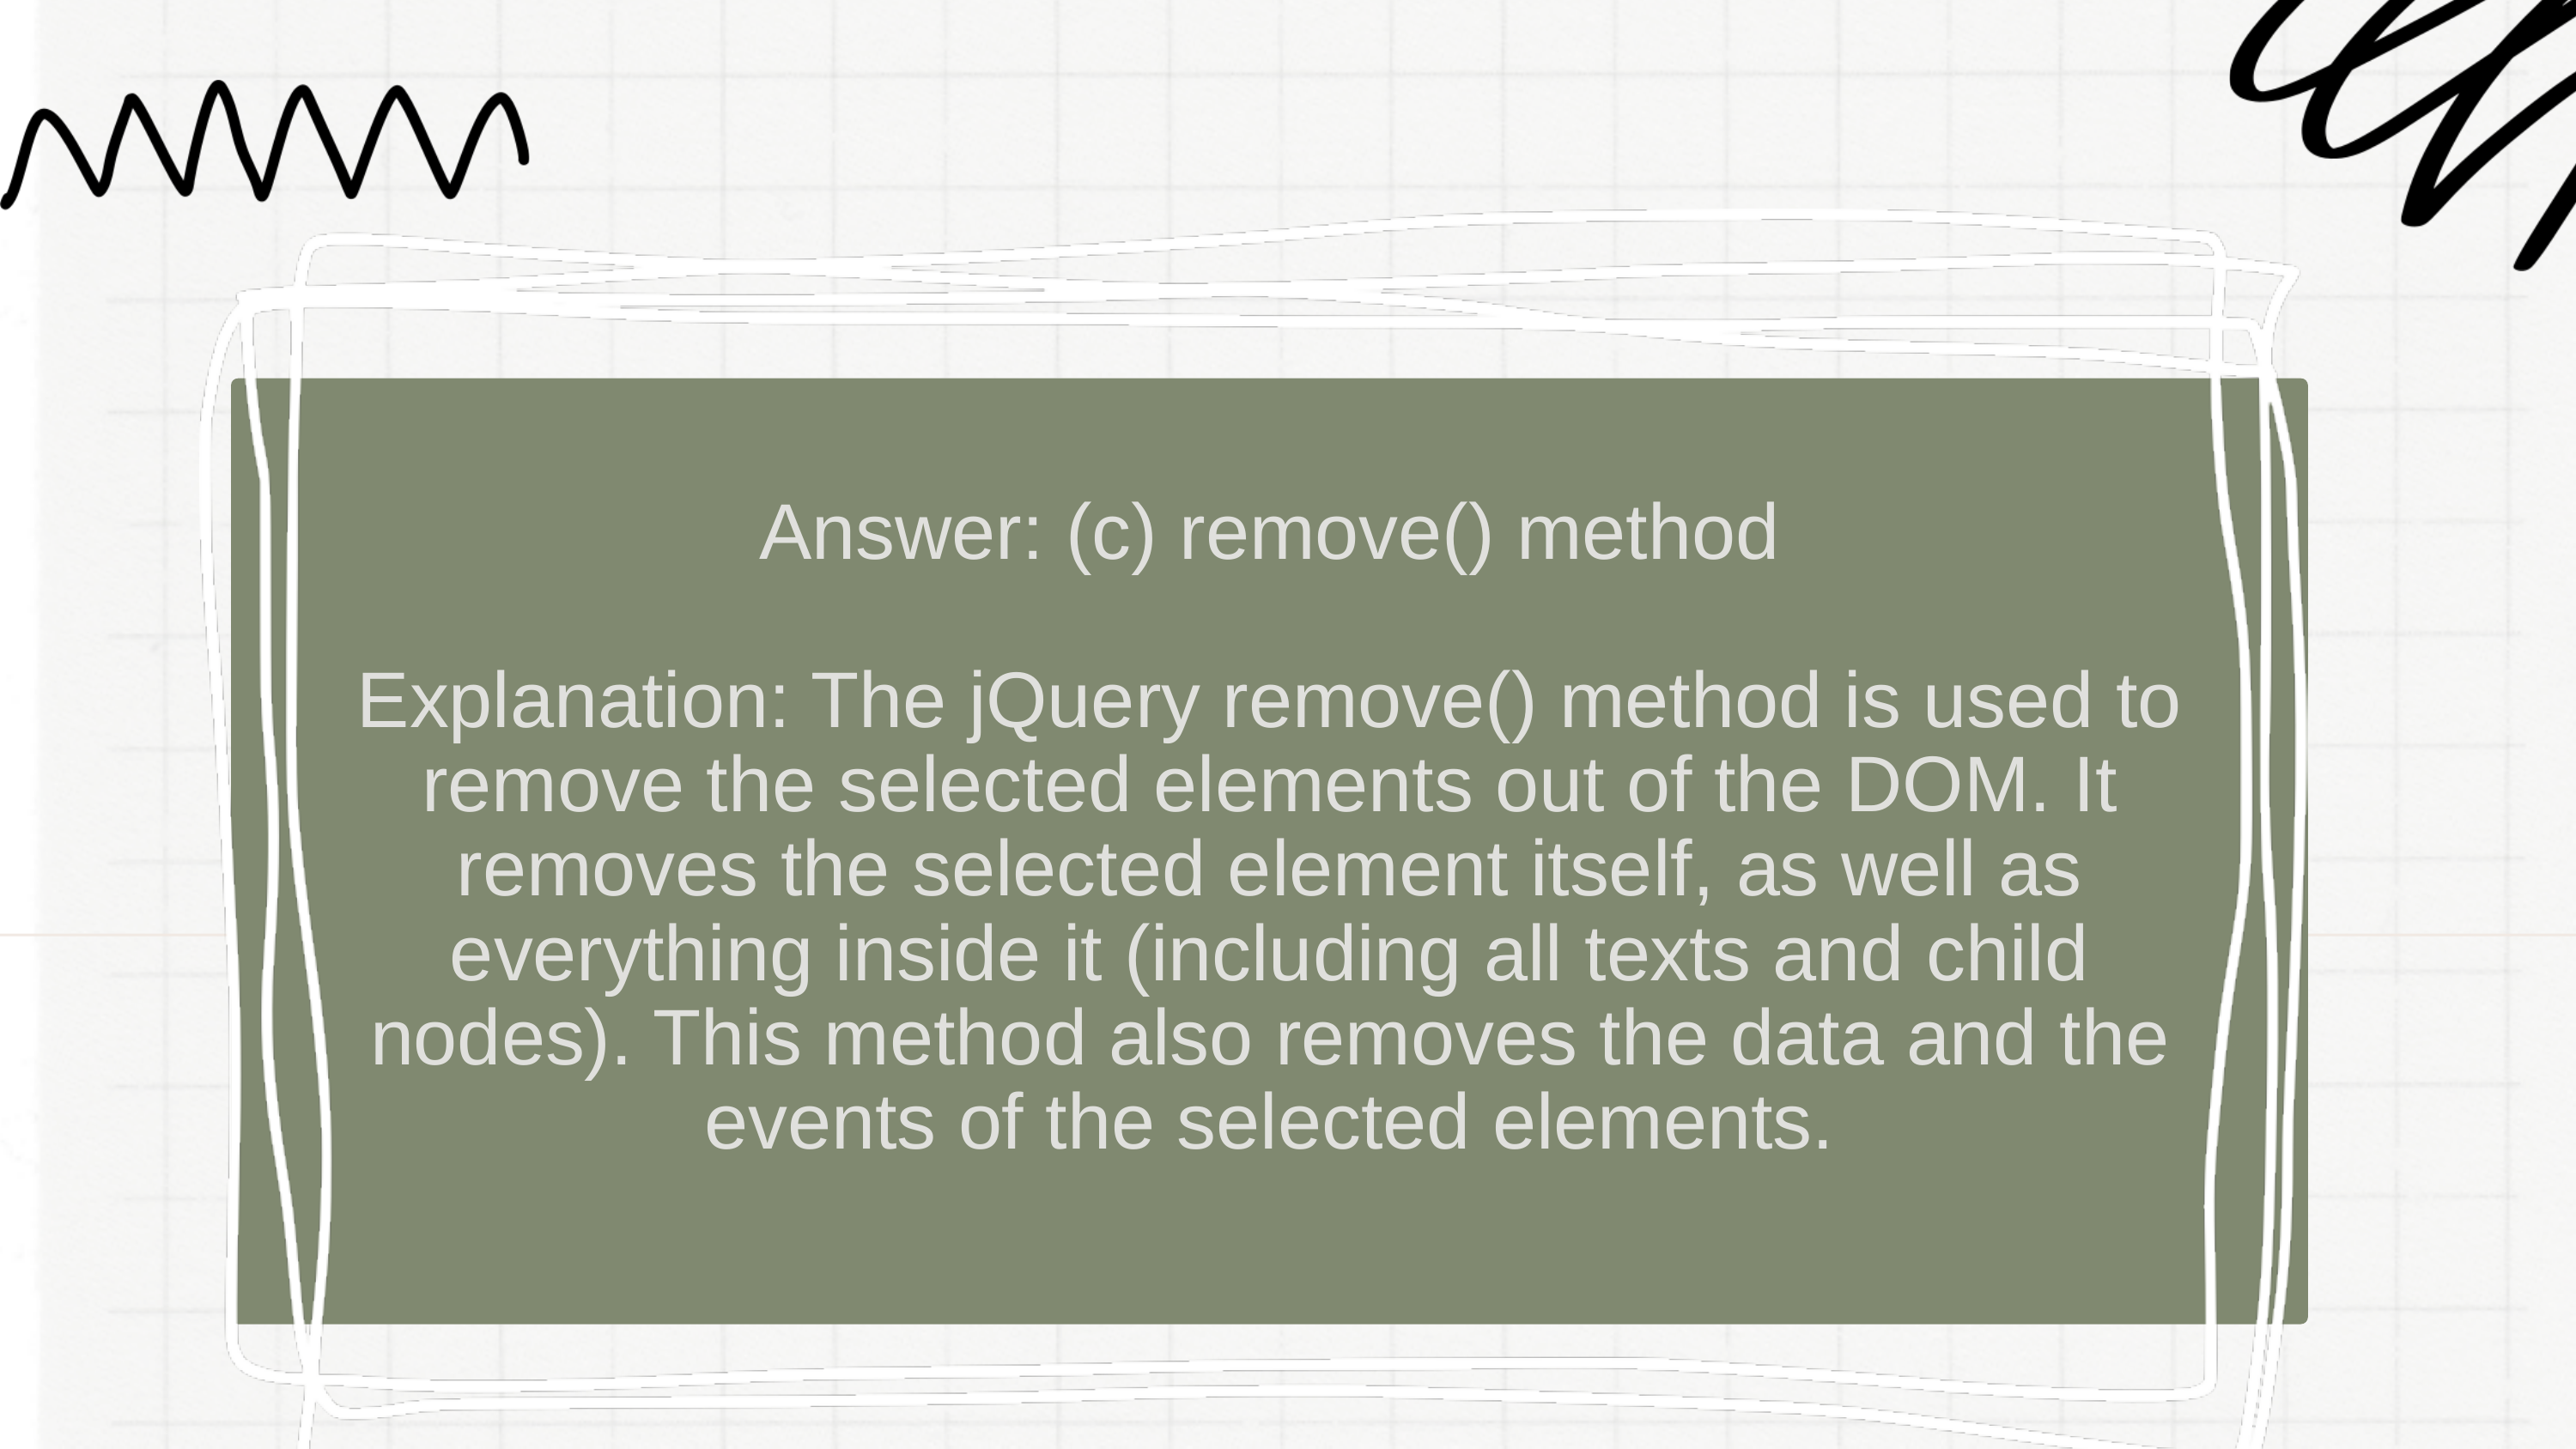

Answer: (c) remove() method

Explanation: The jQuery remove() method is used to remove the selected elements out of the DOM. It removes the selected element itself, as well as everything inside it (including all texts and child nodes). This method also removes the data and the events of the selected elements.